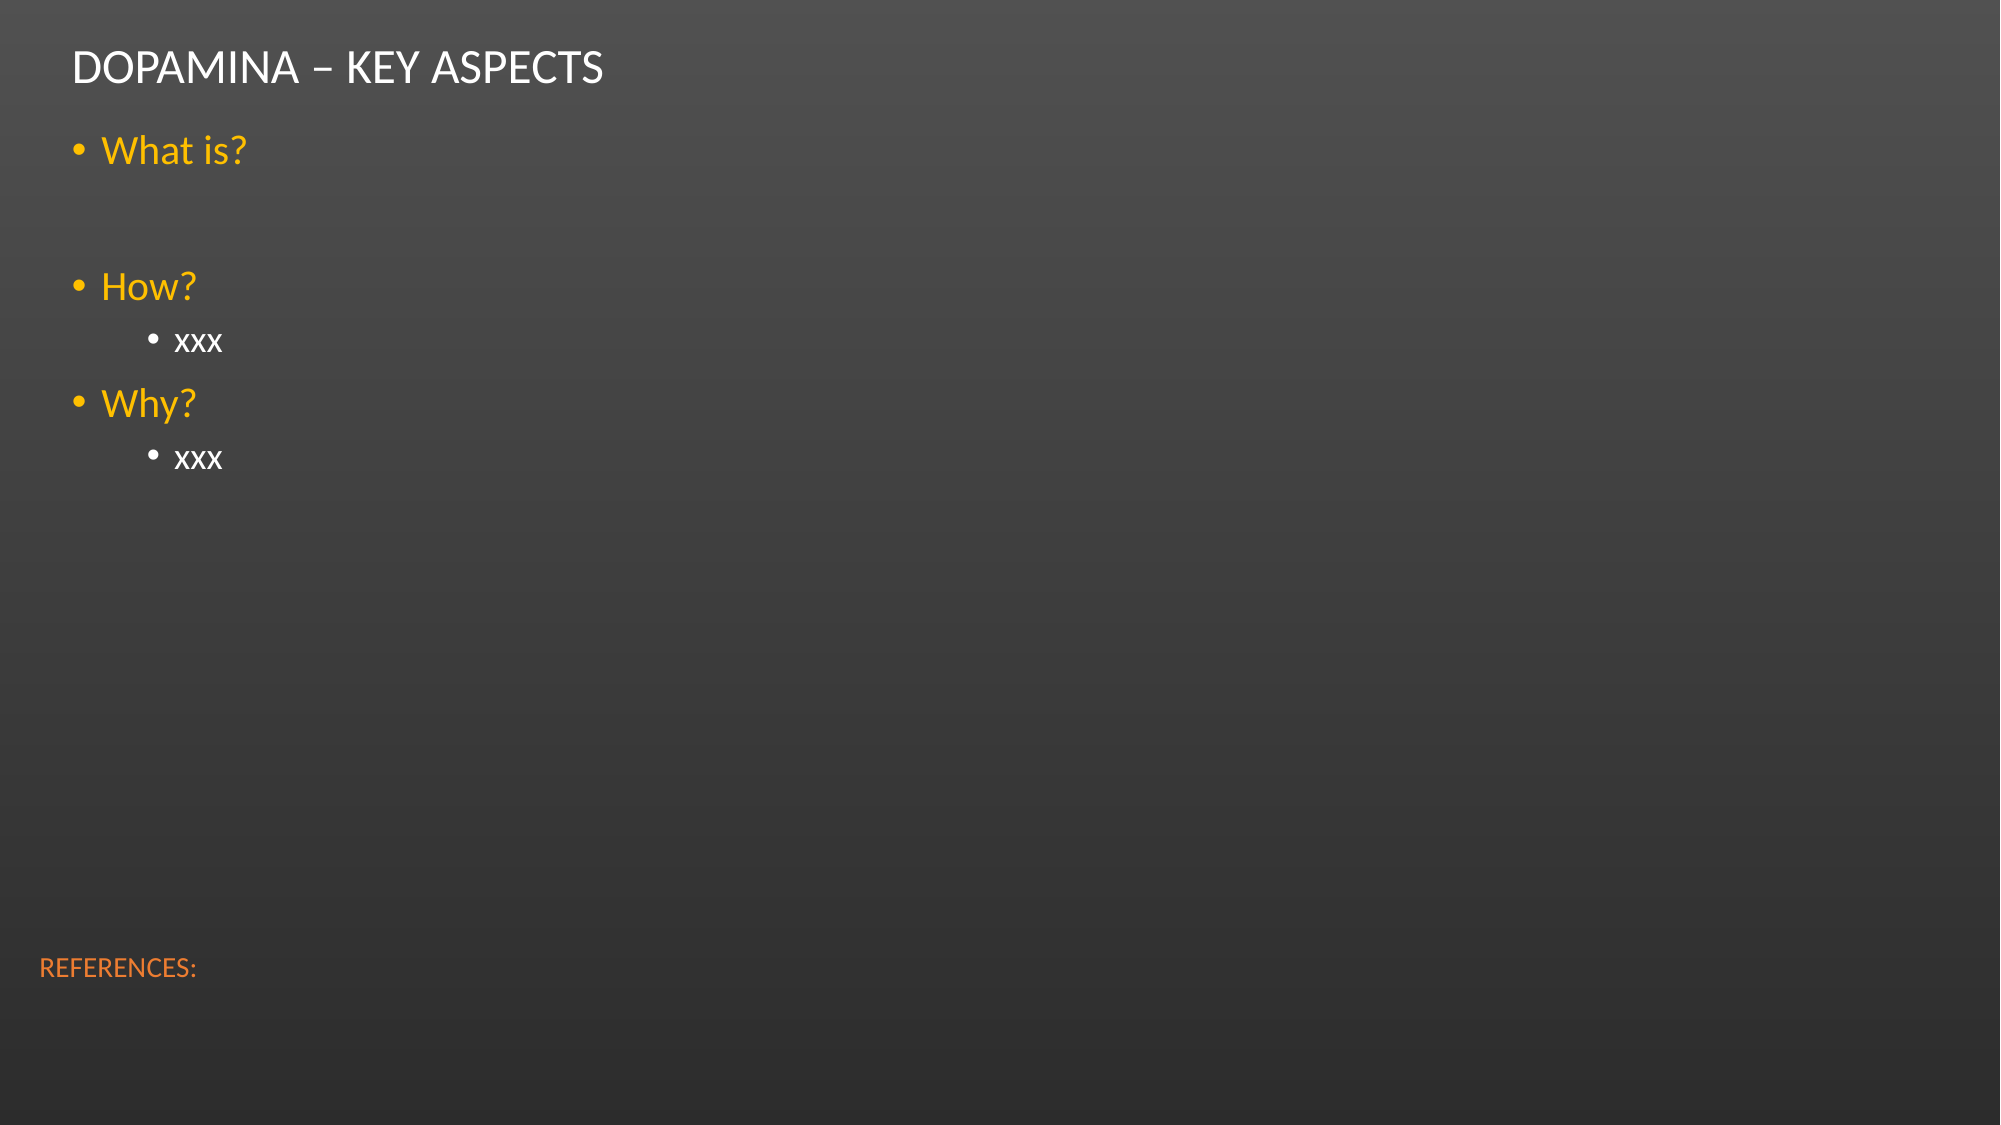

# Dopamina – Key Aspects
What is?

How?
xxx
Why?
xxx